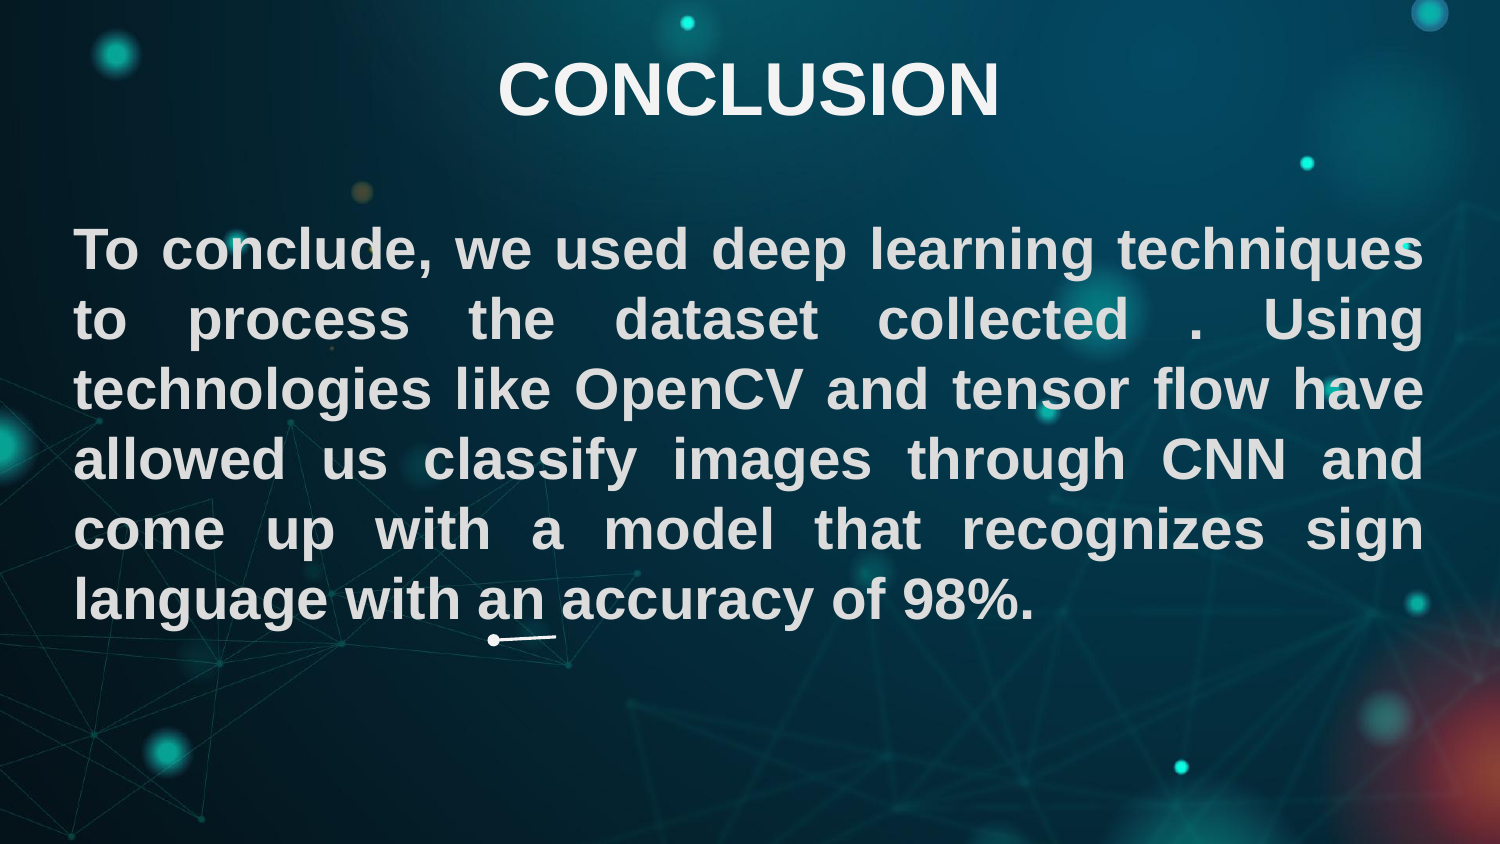

# CONCLUSION
To conclude, we used deep learning techniques to process the dataset collected . Using technologies like OpenCV and tensor flow have allowed us classify images through CNN and come up with a model that recognizes sign language with an accuracy of 98%.